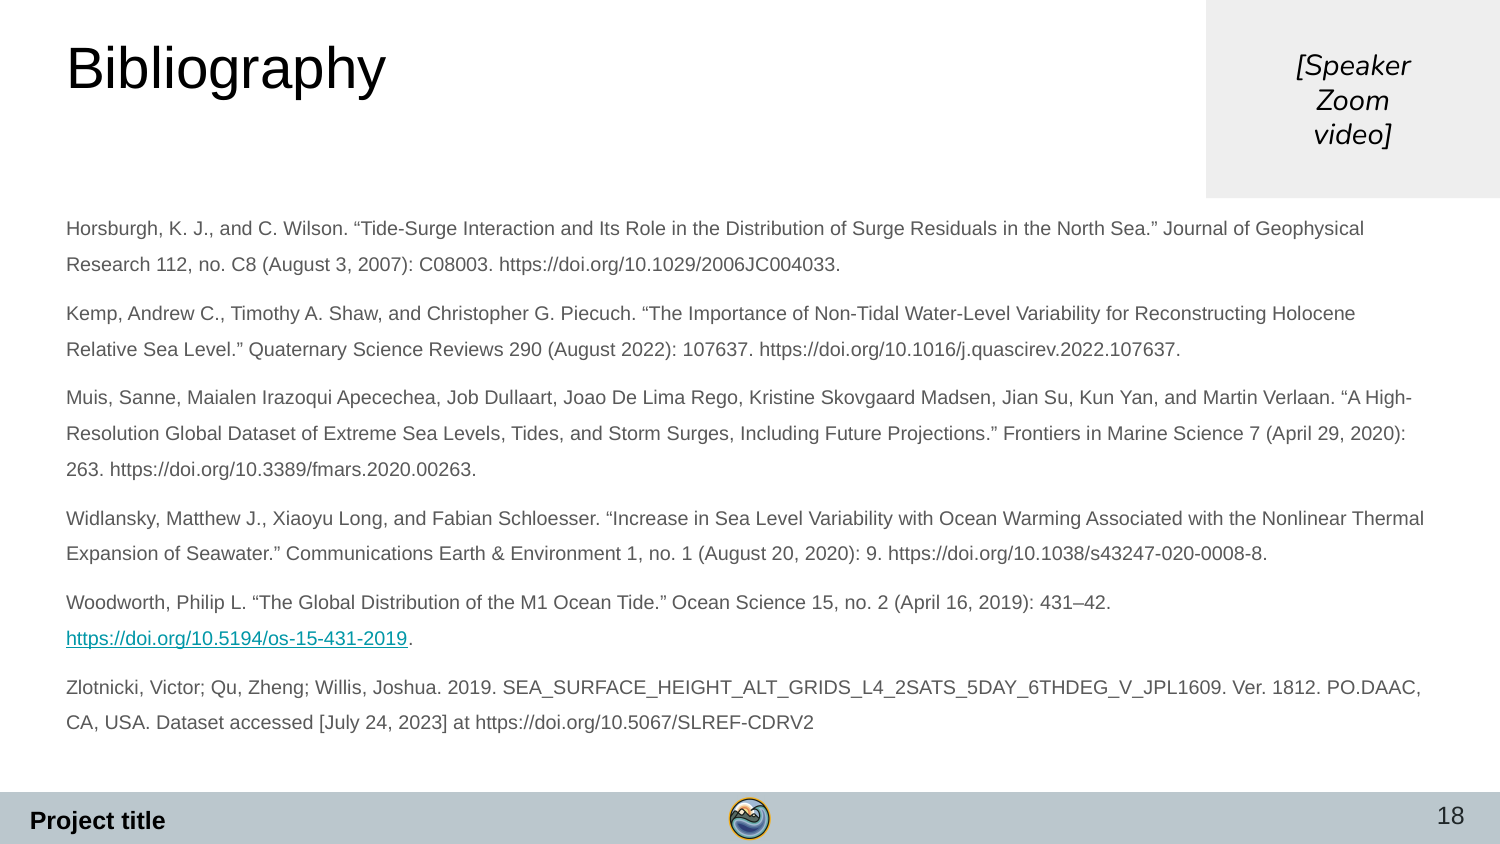

# Bibliography
Horsburgh, K. J., and C. Wilson. “Tide-Surge Interaction and Its Role in the Distribution of Surge Residuals in the North Sea.” Journal of Geophysical Research 112, no. C8 (August 3, 2007): C08003. https://doi.org/10.1029/2006JC004033.
Kemp, Andrew C., Timothy A. Shaw, and Christopher G. Piecuch. “The Importance of Non-Tidal Water-Level Variability for Reconstructing Holocene Relative Sea Level.” Quaternary Science Reviews 290 (August 2022): 107637. https://doi.org/10.1016/j.quascirev.2022.107637.
Muis, Sanne, Maialen Irazoqui Apecechea, Job Dullaart, Joao De Lima Rego, Kristine Skovgaard Madsen, Jian Su, Kun Yan, and Martin Verlaan. “A High-Resolution Global Dataset of Extreme Sea Levels, Tides, and Storm Surges, Including Future Projections.” Frontiers in Marine Science 7 (April 29, 2020): 263. https://doi.org/10.3389/fmars.2020.00263.
Widlansky, Matthew J., Xiaoyu Long, and Fabian Schloesser. “Increase in Sea Level Variability with Ocean Warming Associated with the Nonlinear Thermal Expansion of Seawater.” Communications Earth & Environment 1, no. 1 (August 20, 2020): 9. https://doi.org/10.1038/s43247-020-0008-8.
Woodworth, Philip L. “The Global Distribution of the M1 Ocean Tide.” Ocean Science 15, no. 2 (April 16, 2019): 431–42. https://doi.org/10.5194/os-15-431-2019.
Zlotnicki, Victor; Qu, Zheng; Willis, Joshua. 2019. SEA_SURFACE_HEIGHT_ALT_GRIDS_L4_2SATS_5DAY_6THDEG_V_JPL1609. Ver. 1812. PO.DAAC, CA, USA. Dataset accessed [July 24, 2023] at https://doi.org/10.5067/SLREF-CDRV2